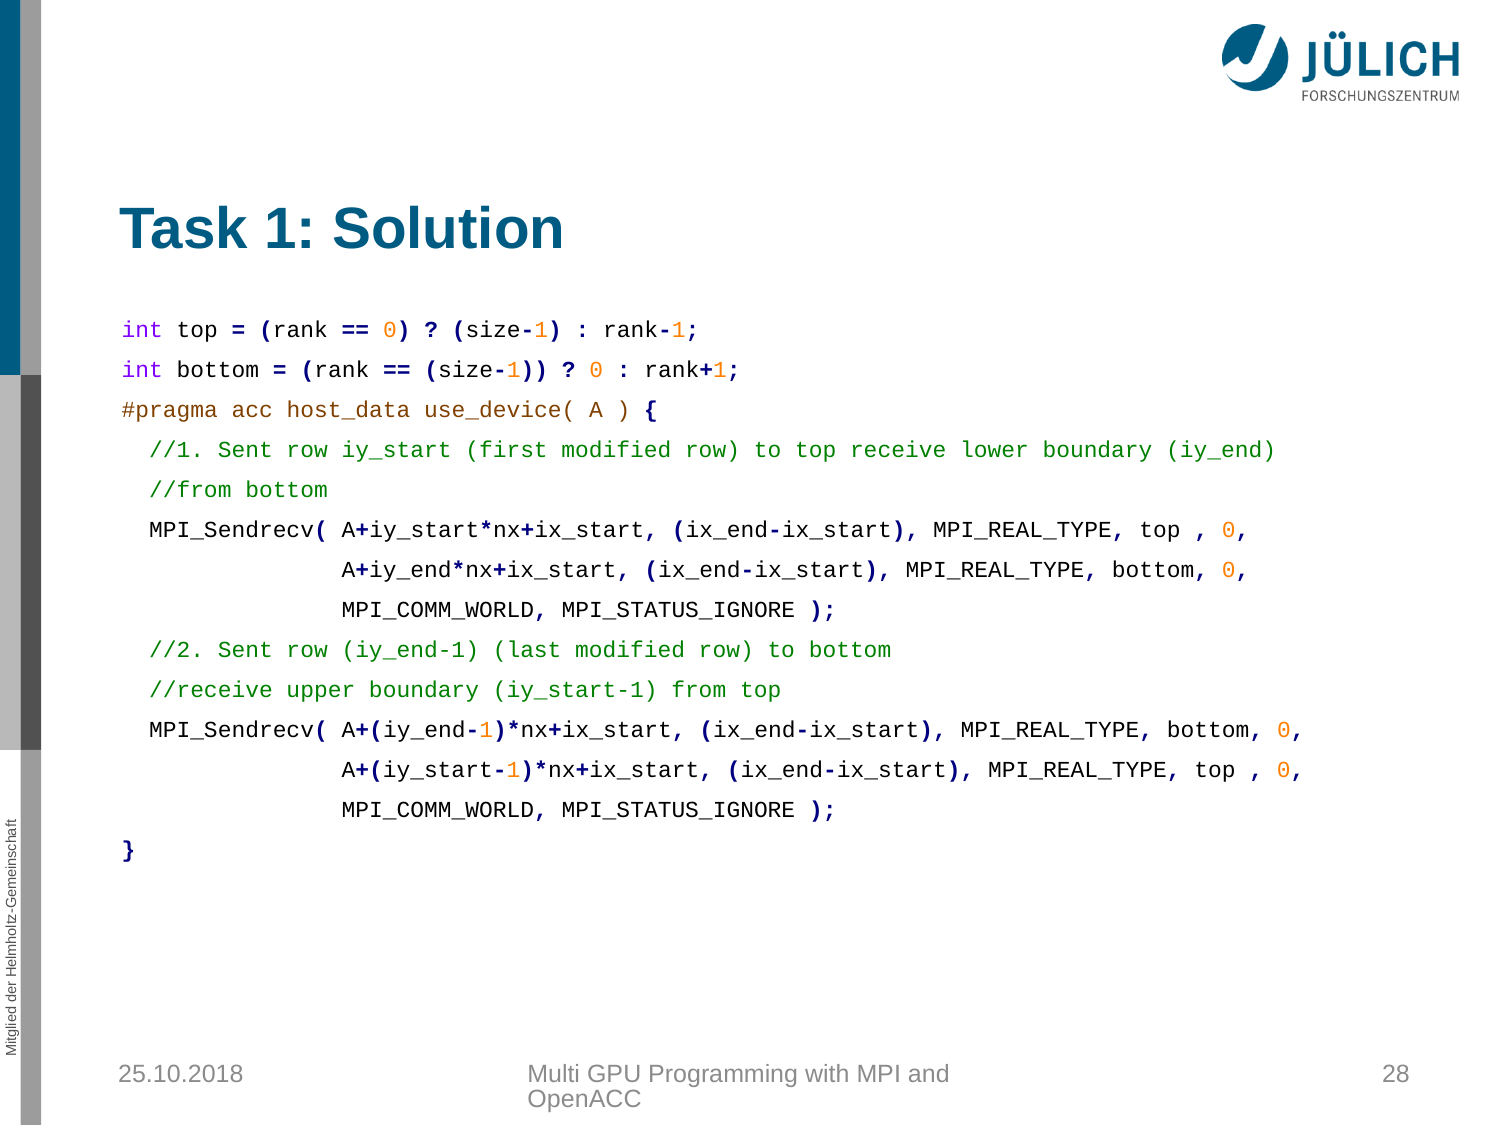

# Task 1: Solution
int top = (rank == 0) ? (size-1) : rank-1;
int bottom = (rank == (size-1)) ? 0 : rank+1;
#pragma acc host_data use_device( A ) {
  //1. Sent row iy_start (first modified row) to top receive lower boundary (iy_end)
  //from bottom
  MPI_Sendrecv( A+iy_start*nx+ix_start, (ix_end-ix_start), MPI_REAL_TYPE, top , 0,
                A+iy_end*nx+ix_start, (ix_end-ix_start), MPI_REAL_TYPE, bottom, 0,
                MPI_COMM_WORLD, MPI_STATUS_IGNORE );
  //2. Sent row (iy_end-1) (last modified row) to bottom
  //receive upper boundary (iy_start-1) from top
  MPI_Sendrecv( A+(iy_end-1)*nx+ix_start, (ix_end-ix_start), MPI_REAL_TYPE, bottom, 0,
                A+(iy_start-1)*nx+ix_start, (ix_end-ix_start), MPI_REAL_TYPE, top , 0,
                MPI_COMM_WORLD, MPI_STATUS_IGNORE );
}
25.10.2018
Multi GPU Programming with MPI and OpenACC
28